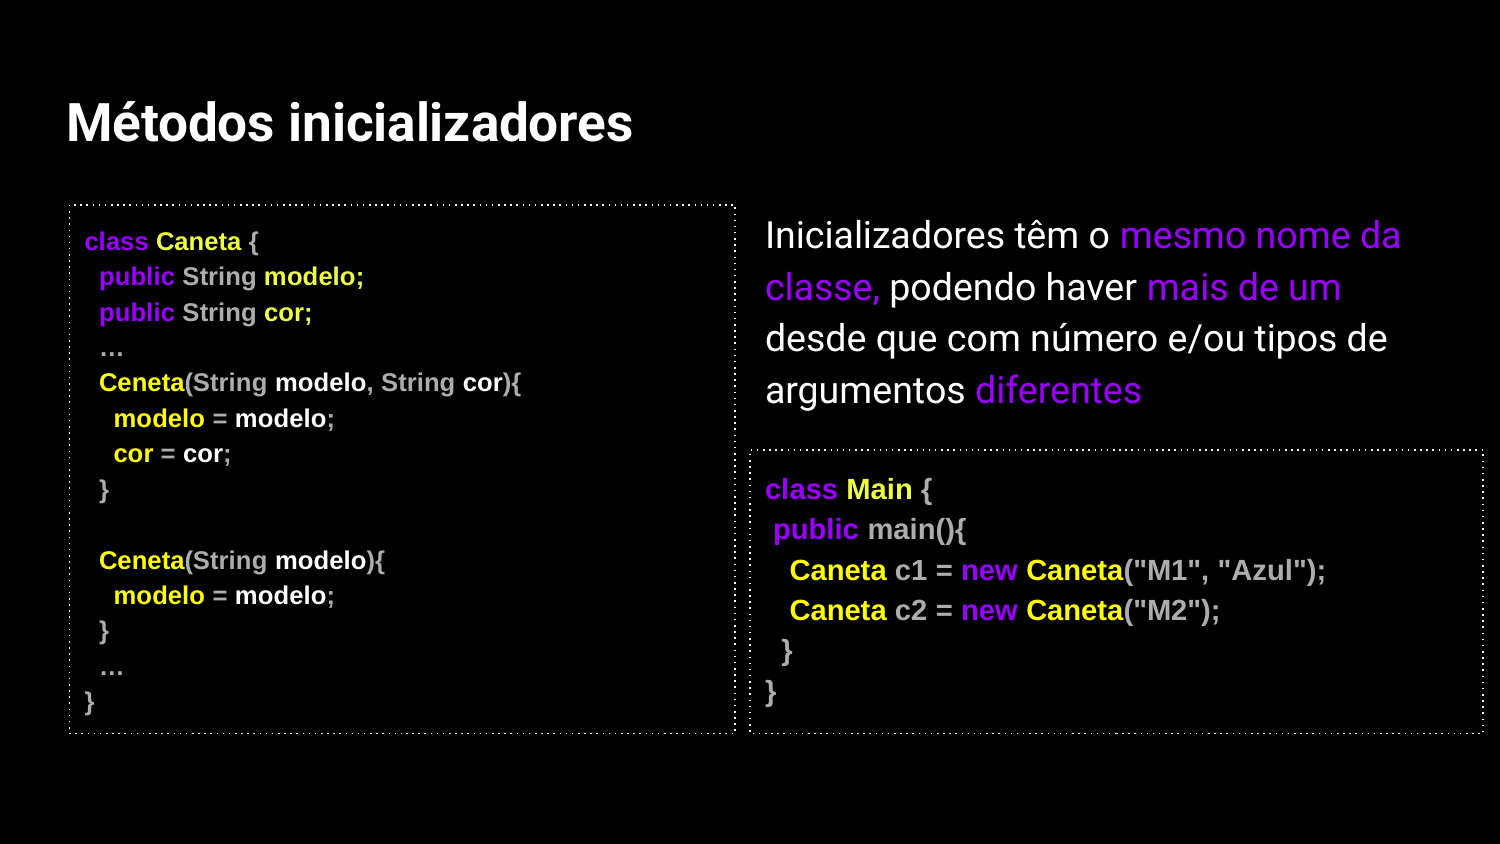

# Métodos inicializadores
Inicializadores têm o mesmo nome da classe, podendo haver mais de um desde que com número e/ou tipos de argumentos diferentes
class Caneta {
  public String modelo;
  public String cor;
  …
  Ceneta(String modelo, String cor){
    modelo = modelo;
    cor = cor;
  }

  Ceneta(String modelo){
    modelo = modelo;
  }
  …
}
class Main {
 public main(){
   Caneta c1 = new Caneta("M1", "Azul");
   Caneta c2 = new Caneta("M2");
  }
}